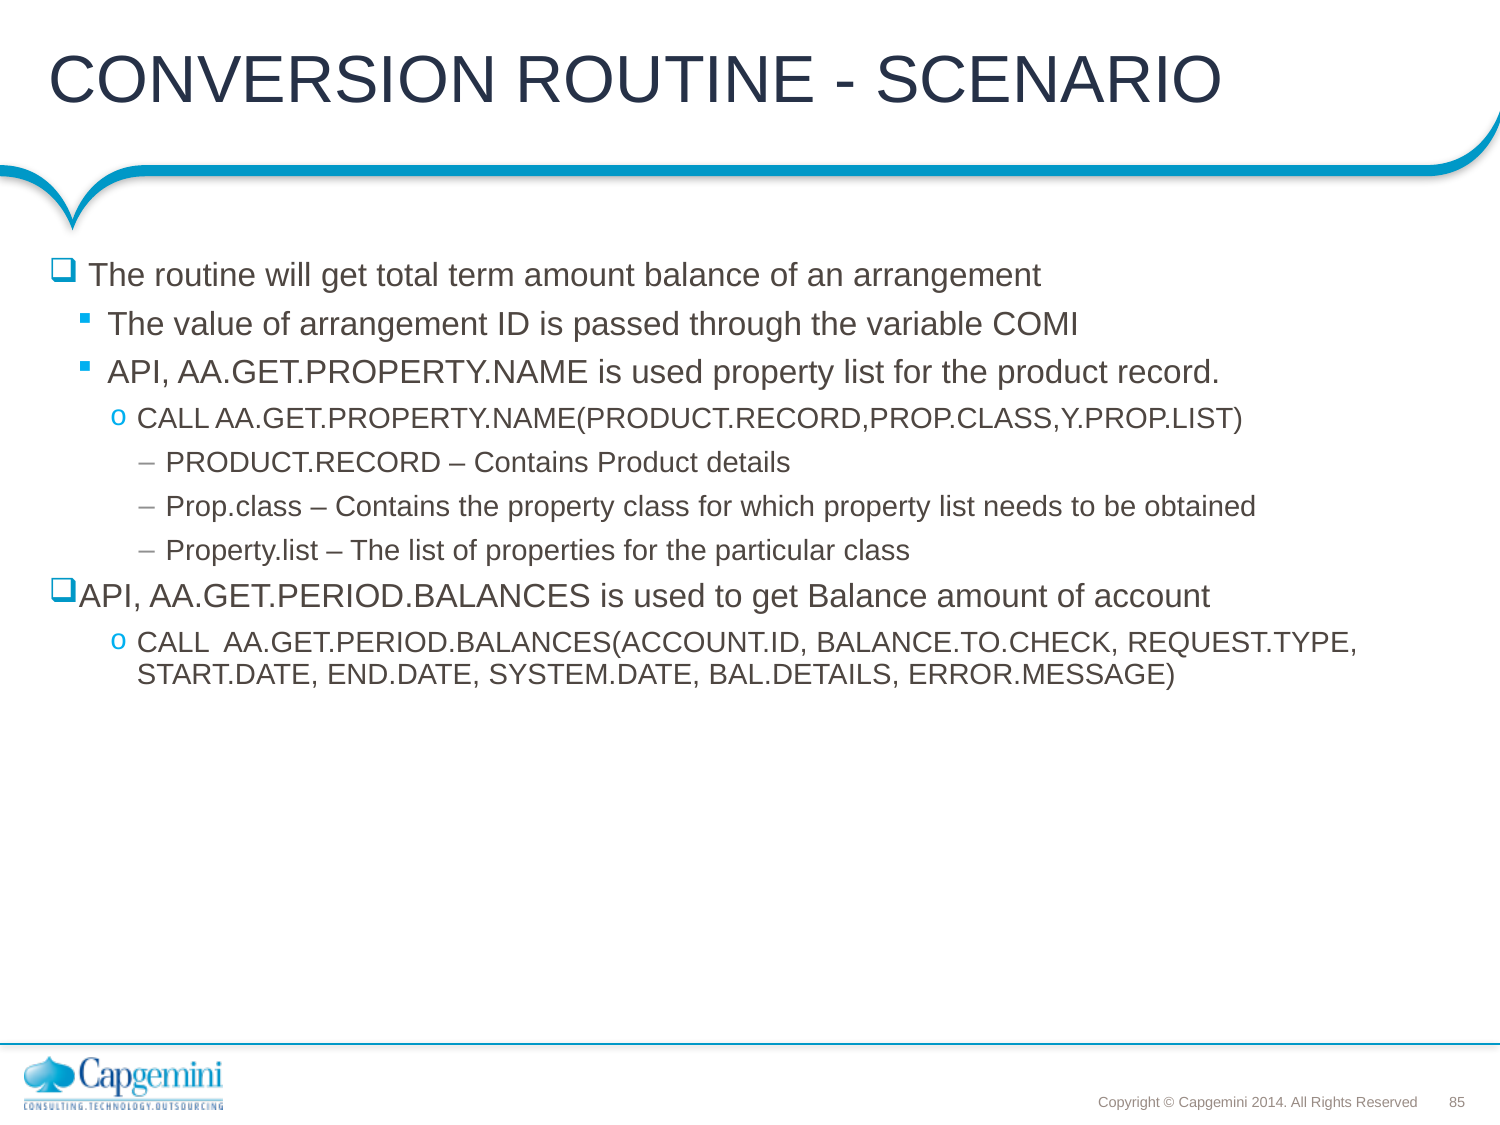

# CONVERSION ROUTINE - SCENARIO
 The routine will get total term amount balance of an arrangement
The value of arrangement ID is passed through the variable COMI
API, AA.GET.PROPERTY.NAME is used property list for the product record.
CALL AA.GET.PROPERTY.NAME(PRODUCT.RECORD,PROP.CLASS,Y.PROP.LIST)
PRODUCT.RECORD – Contains Product details
Prop.class – Contains the property class for which property list needs to be obtained
Property.list – The list of properties for the particular class
API, AA.GET.PERIOD.BALANCES is used to get Balance amount of account
CALL  AA.GET.PERIOD.BALANCES(ACCOUNT.ID, BALANCE.TO.CHECK, REQUEST.TYPE, START.DATE, END.DATE, SYSTEM.DATE, BAL.DETAILS, ERROR.MESSAGE)